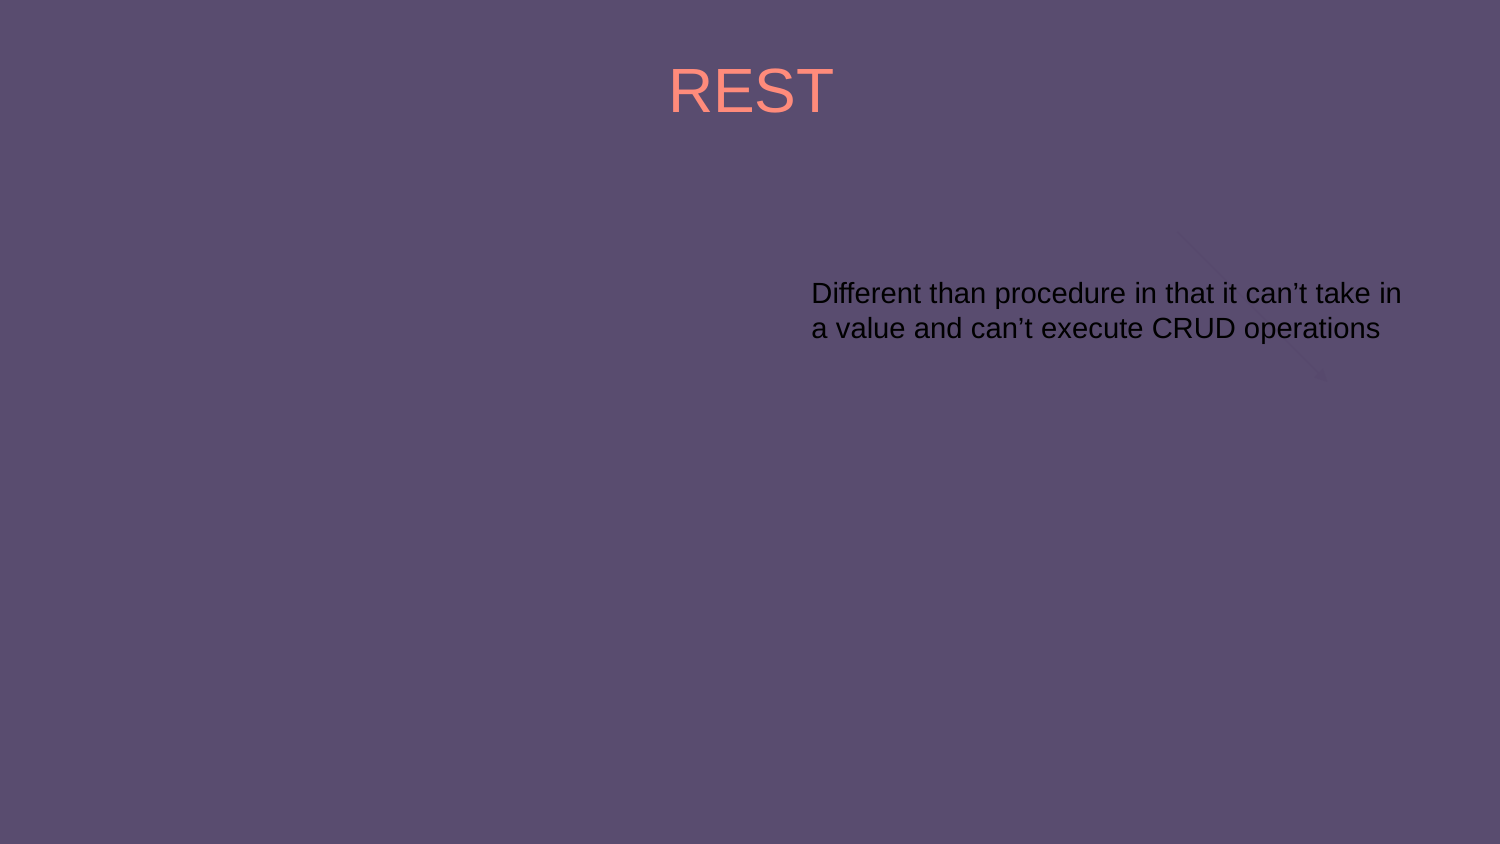

# REST
Different than procedure in that it can’t take in a value and can’t execute CRUD operations